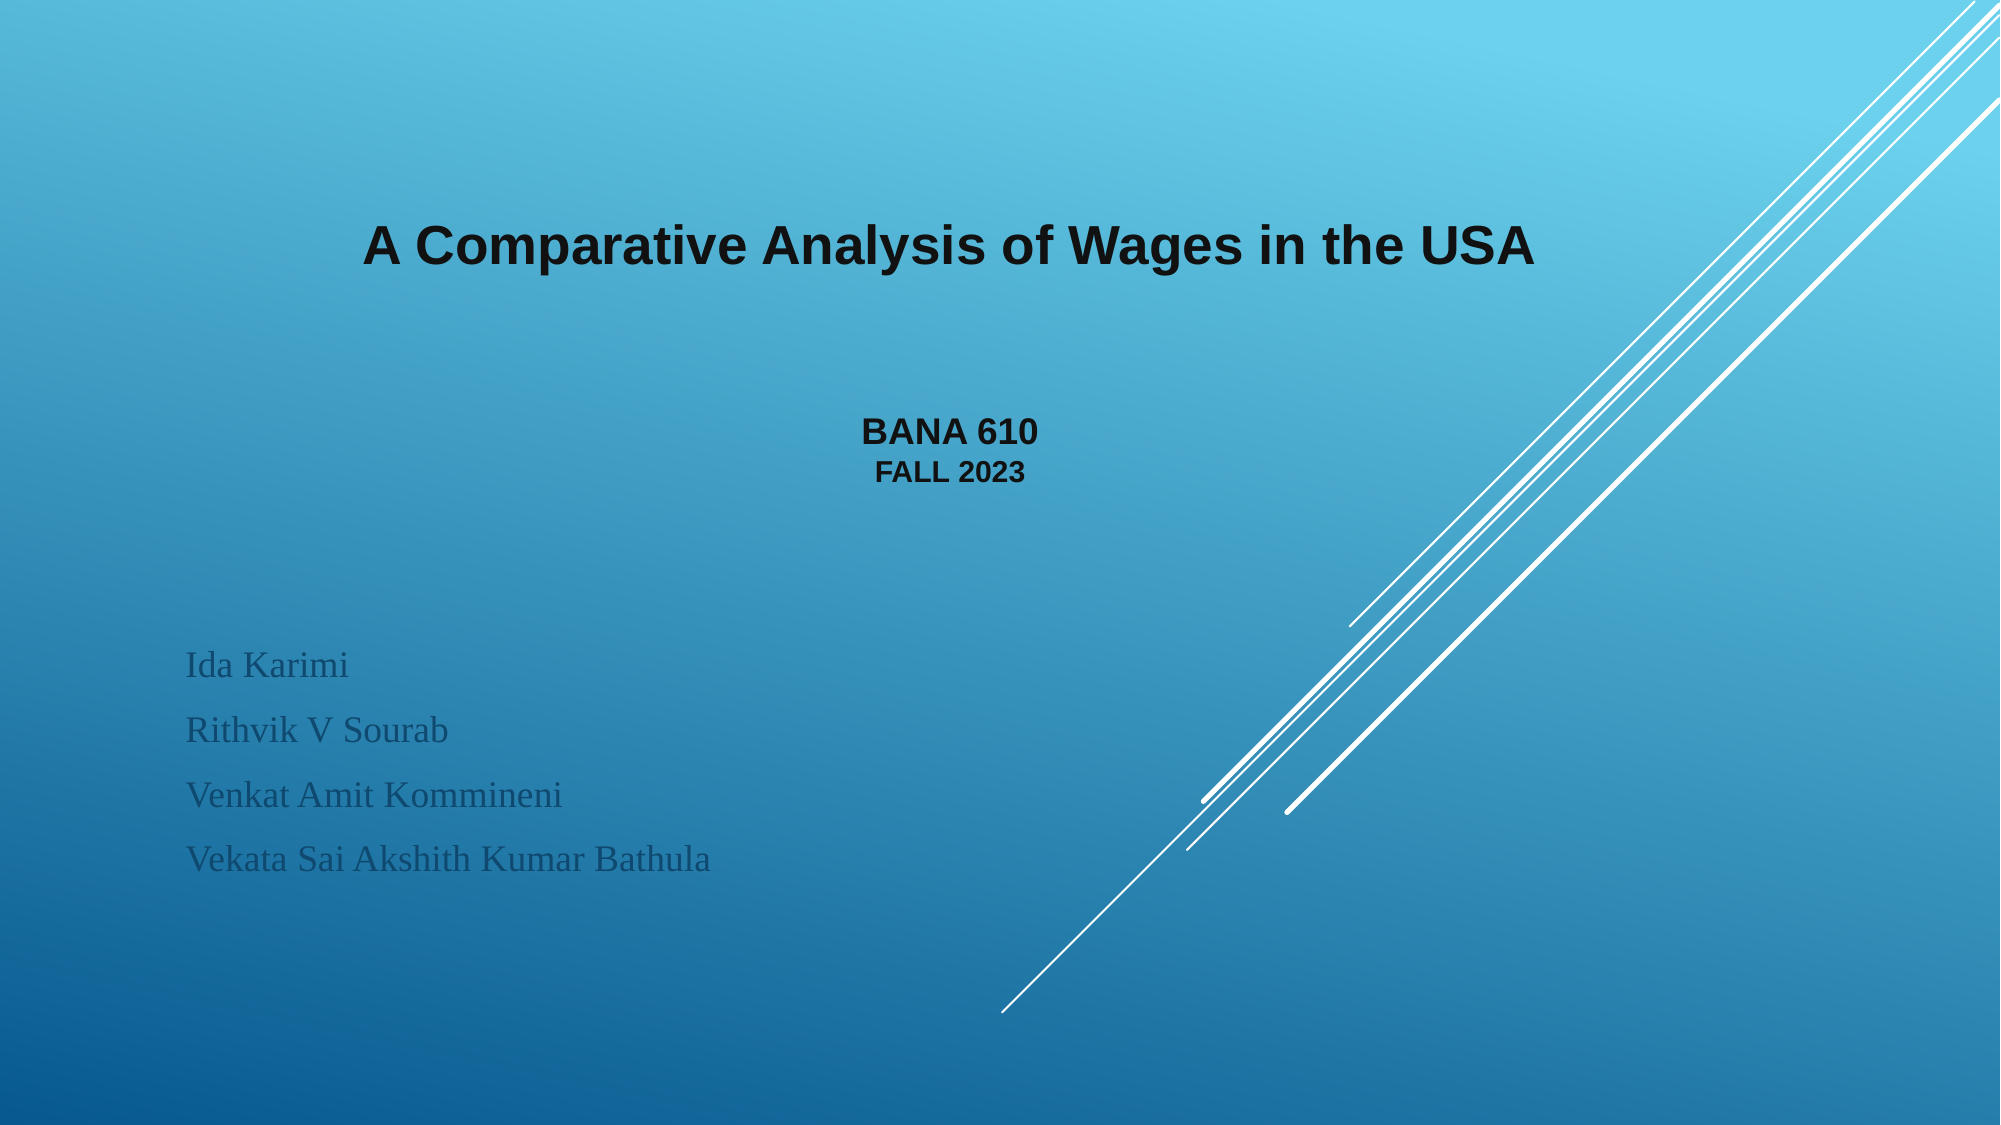

# A Comparative Analysis of Wages in the USA BaNa 610 fall 2023
Ida Karimi
Rithvik V Sourab
Venkat Amit Kommineni
Vekata Sai Akshith Kumar Bathula